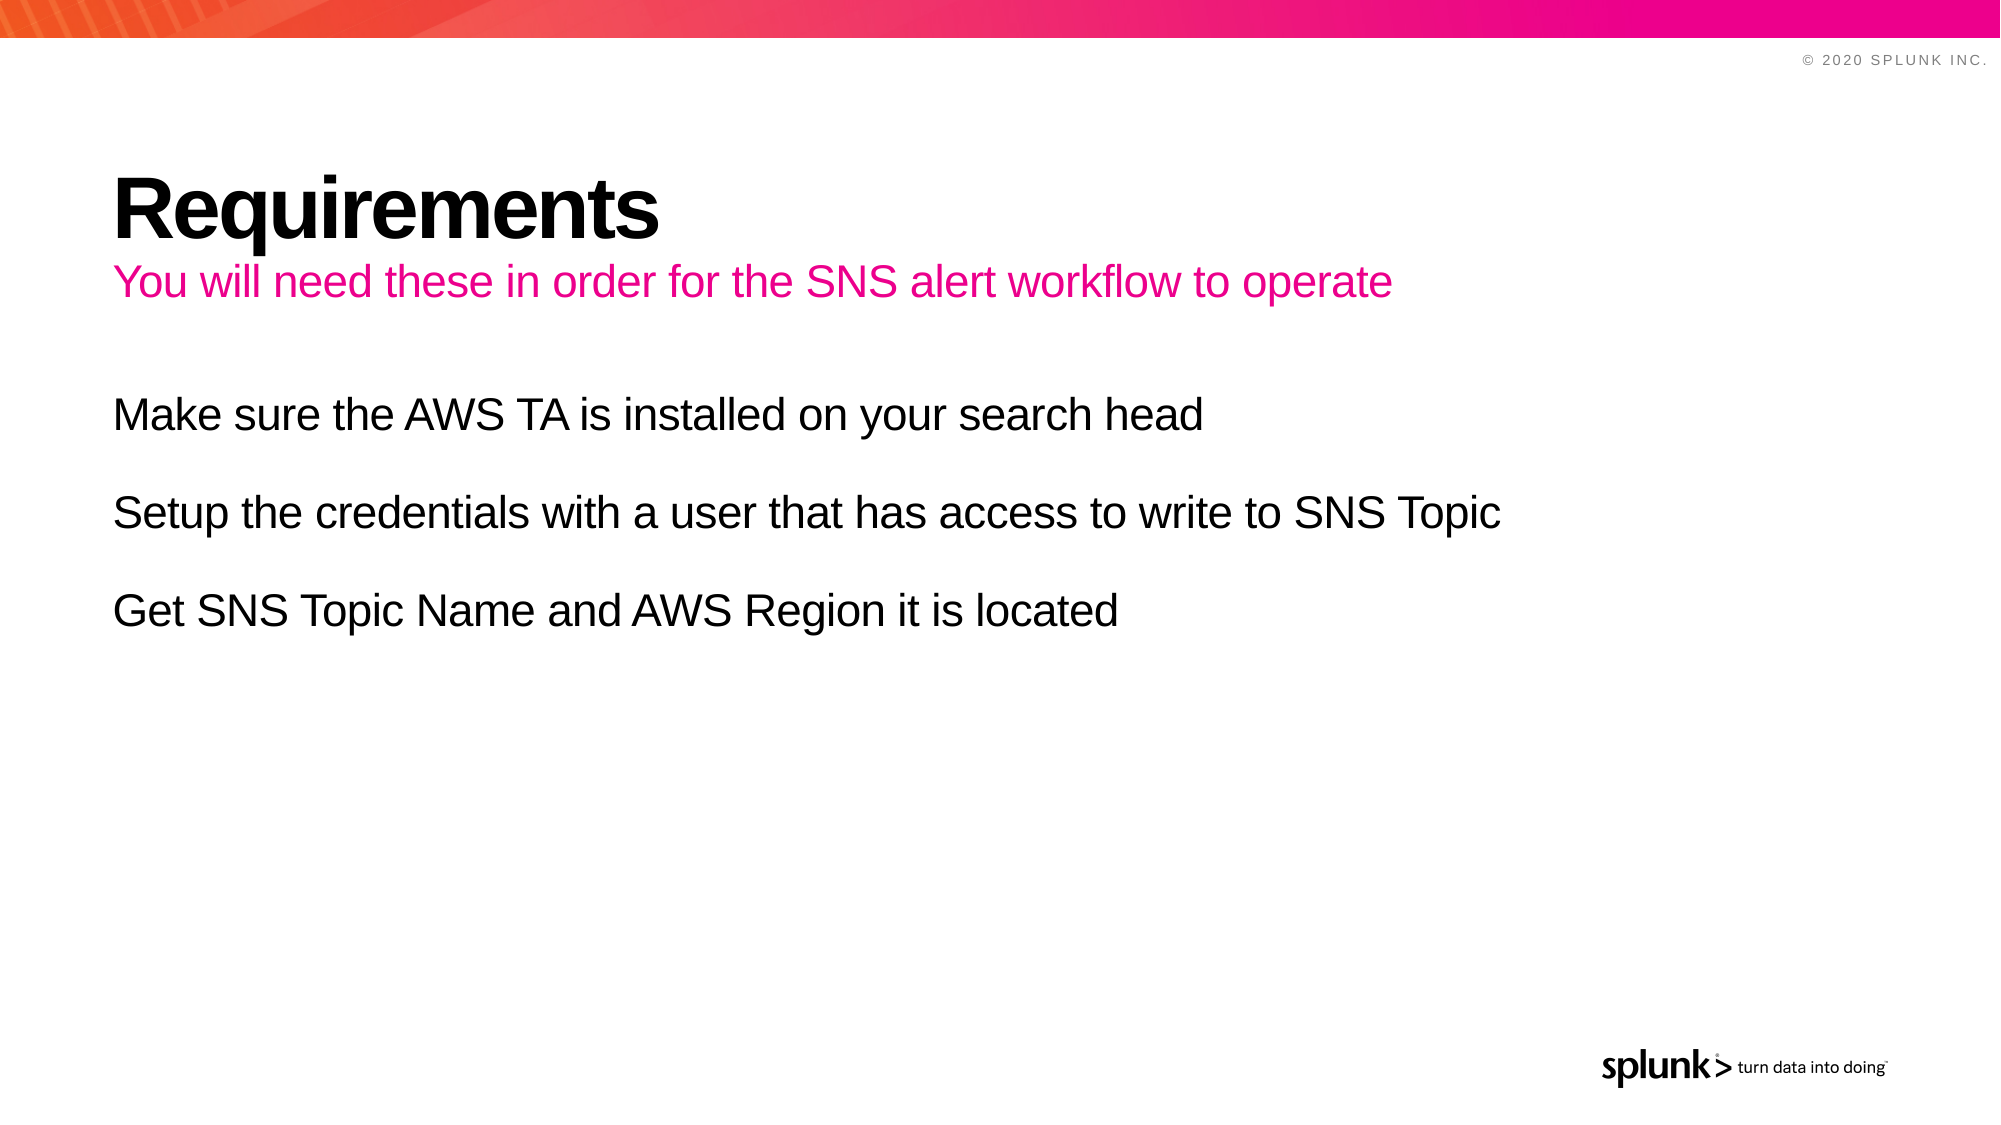

# Requirements
You will need these in order for the SNS alert workflow to operate
Make sure the AWS TA is installed on your search head
Setup the credentials with a user that has access to write to SNS Topic
Get SNS Topic Name and AWS Region it is located